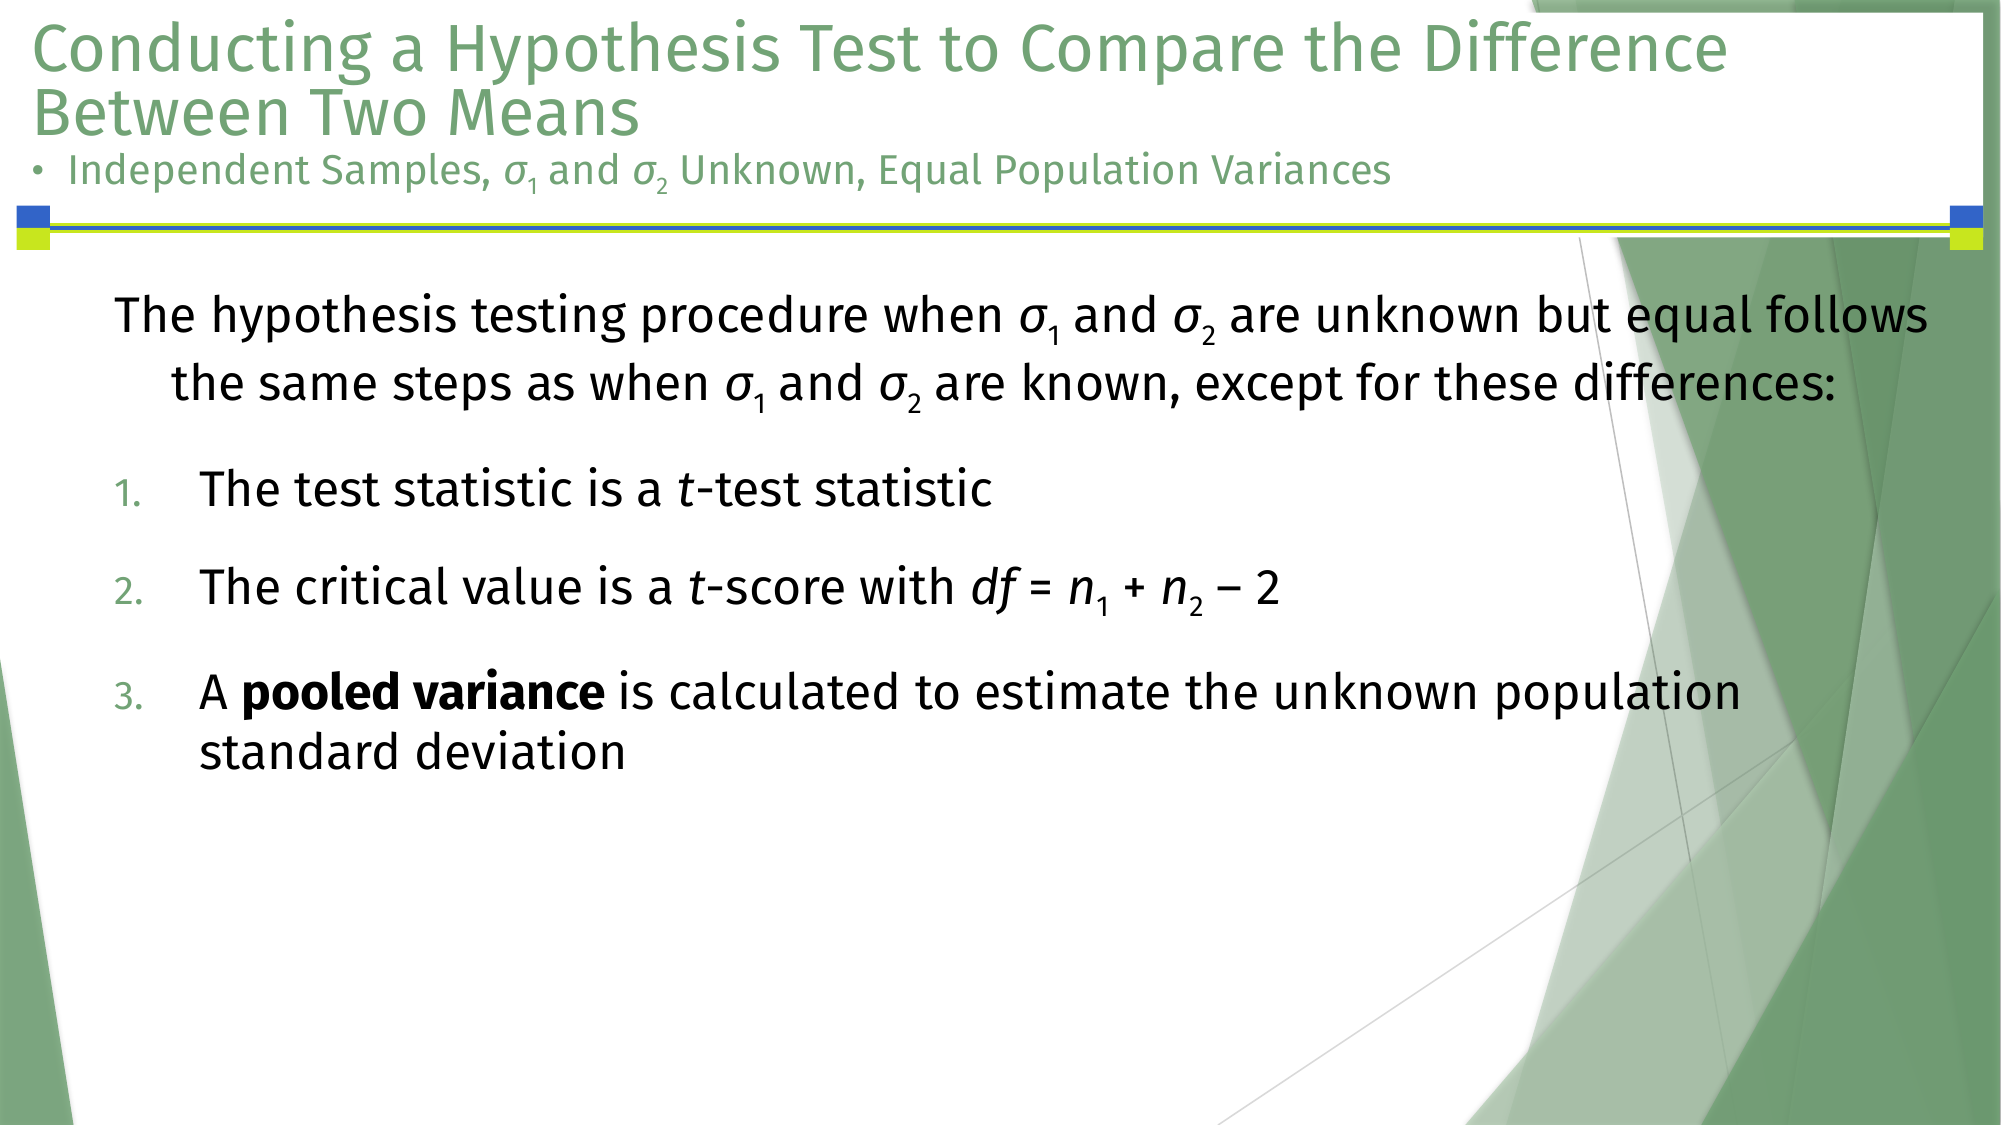

# Conducting a Hypothesis Test to Compare the Difference Between Two Means •  Independent Samples, σ1 and σ2 Unknown, Equal Population Variances

The hypothesis testing procedure when σ1 and σ2 are unknown but equal follows the same steps as when σ1 and σ2 are known, except for these differences:
The test statistic is a t-test statistic
The critical value is a t-score with df = n1 + n2 – 2
A pooled variance is calculated to estimate the unknown population standard deviation